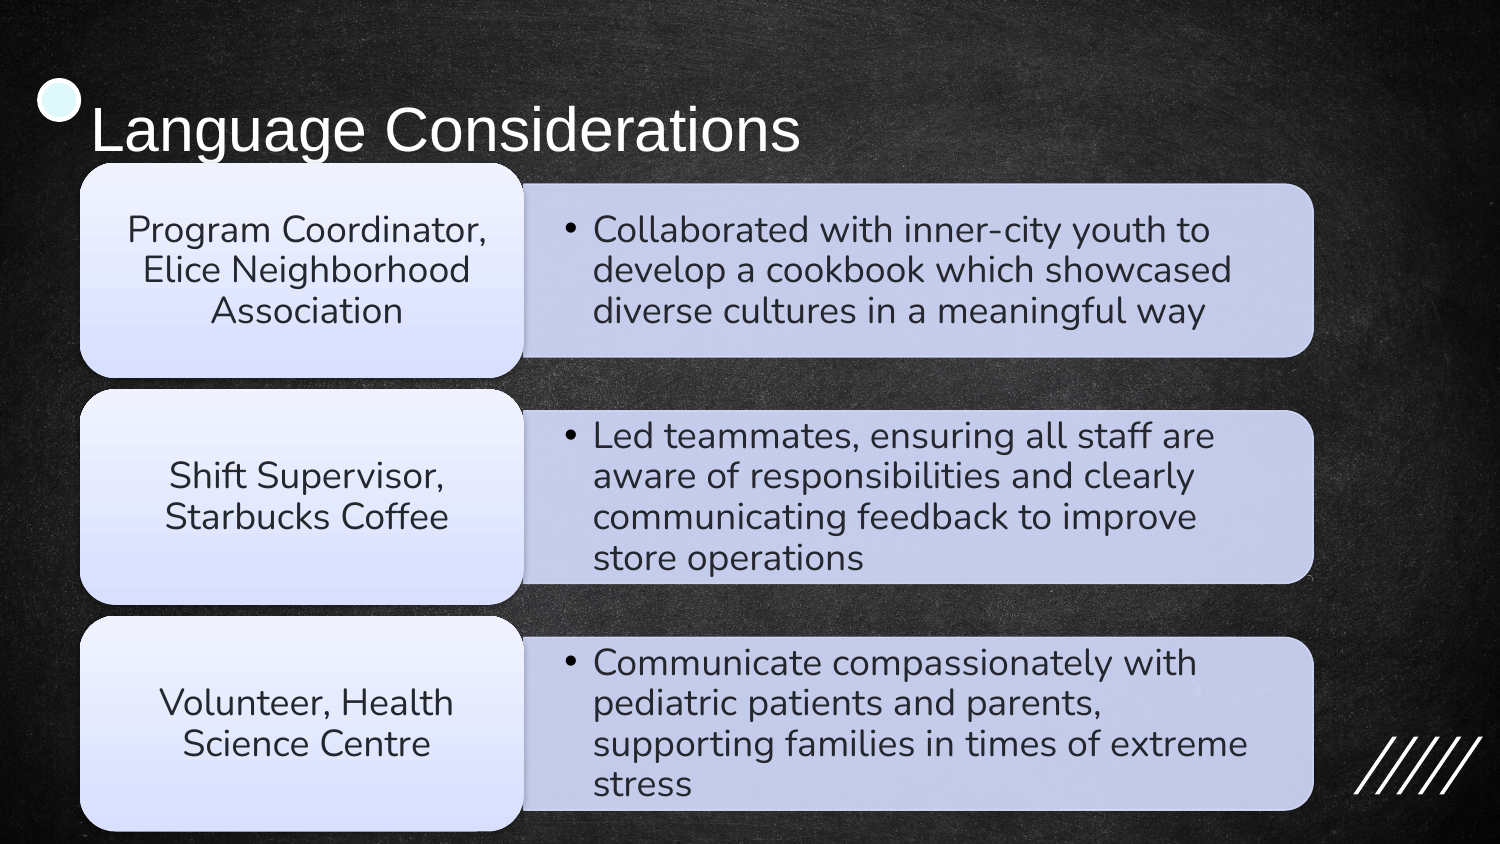

# Language Considerations
Collaborated with inner-city youth to develop a cookbook which showcased diverse cultures in a meaningful way
Program Coordinator, Elice Neighborhood Association
Led teammates, ensuring all staff are aware of responsibilities and clearly communicating feedback to improve store operations
Shift Supervisor, Starbucks Coffee
Communicate compassionately with pediatric patients and parents, supporting families in times of extreme stress
Volunteer, Health Science Centre